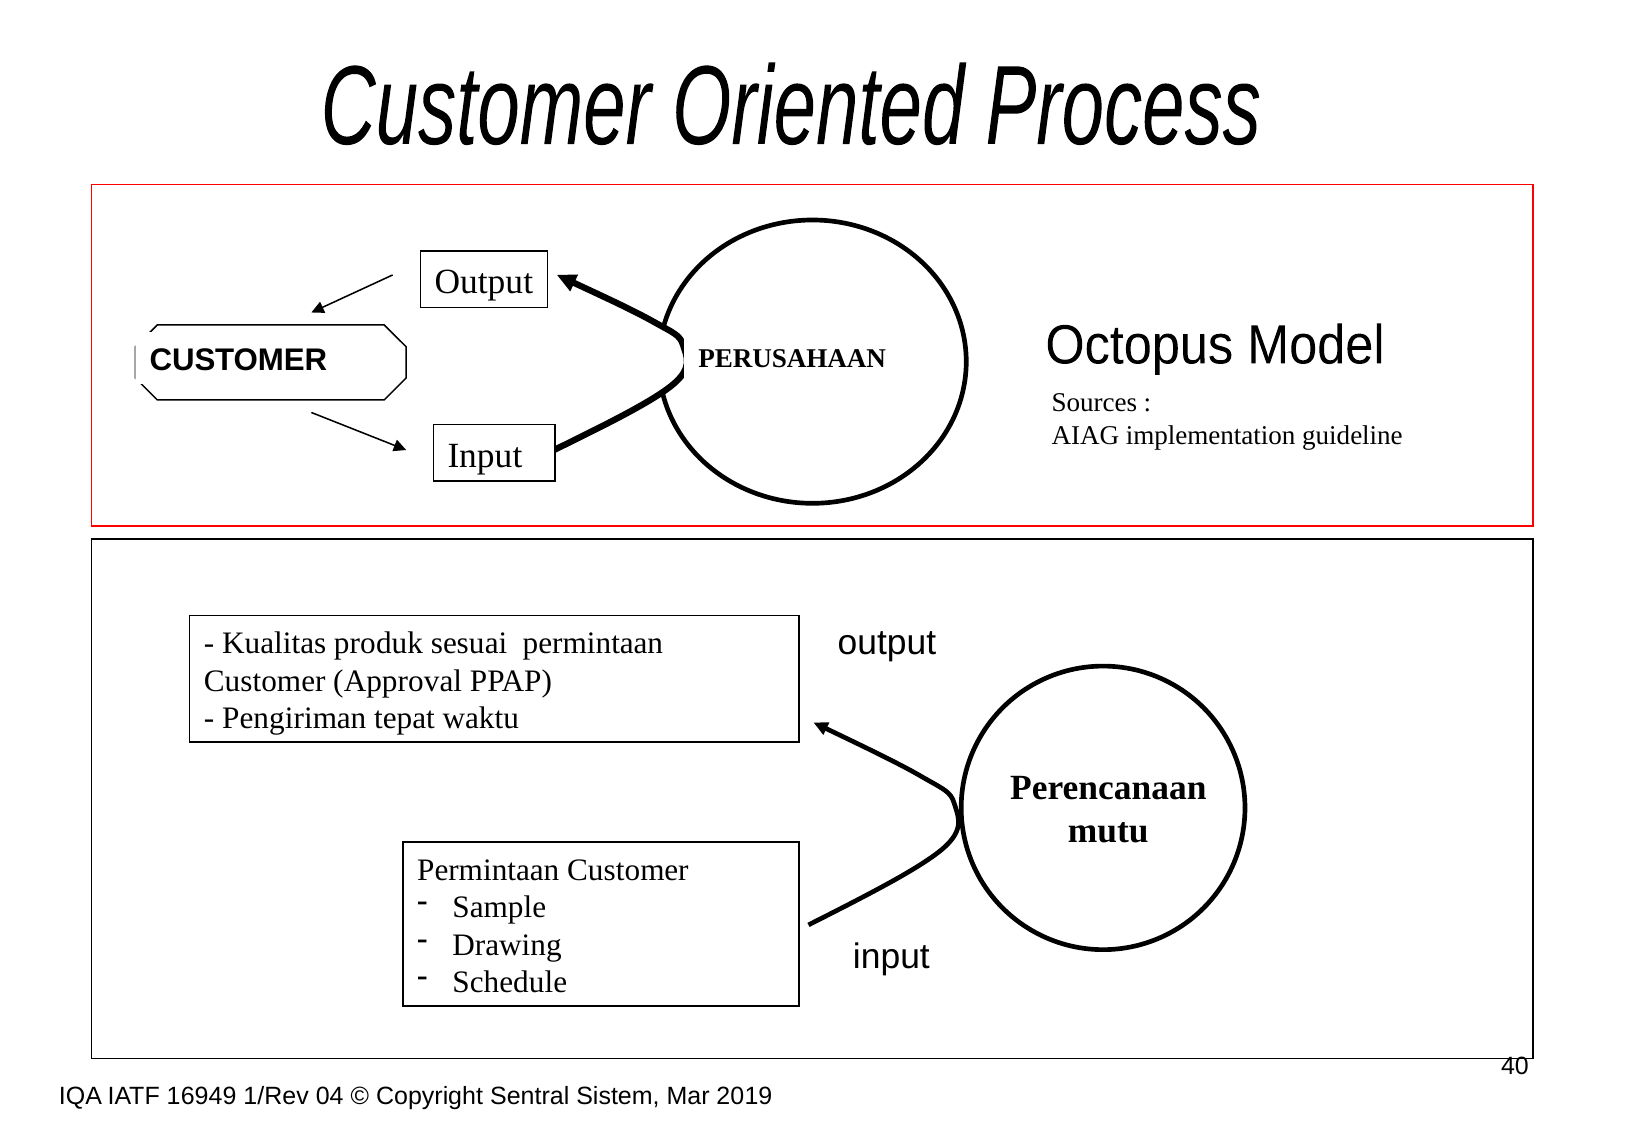

Customer Oriented Process

Output

Octopus Model

CUSTOMER
PERUSAHAAN
Sources :
AIAG implementation guideline

Input

output
- Kualitas produk sesuai  permintaan Customer (Approval PPAP)
- Pengiriman tepat waktu

Perencanaan
mutu
Permintaan Customer
Sample
Drawing
Schedule
input
40
IQA IATF 16949 1/Rev 04 © Copyright Sentral Sistem, Mar 2019